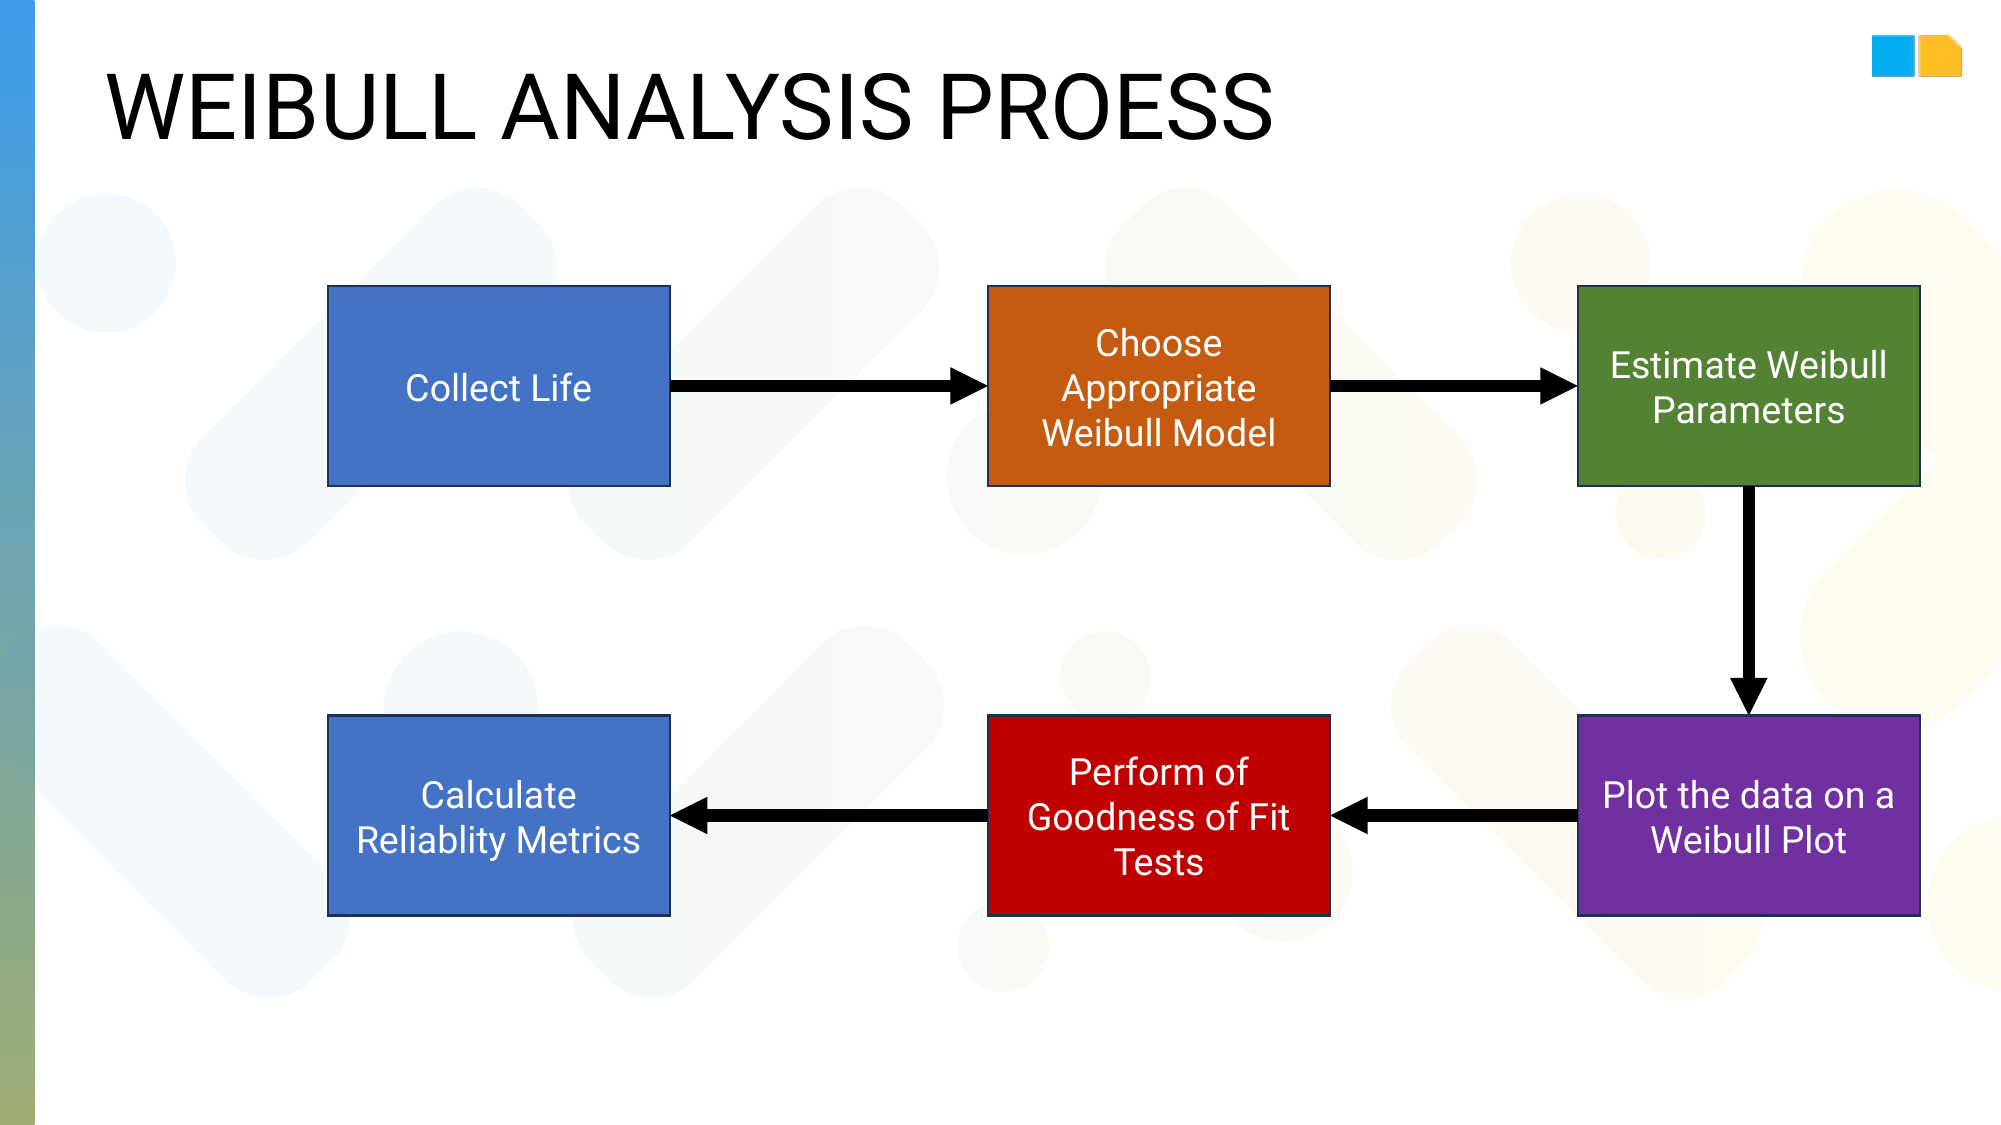

# WEIBULL ANALYSIS PROESS
Collect Life
Choose Appropriate Weibull Model
Estimate Weibull Parameters
Calculate Reliablity Metrics
Perform of Goodness of Fit Tests
Plot the data on a Weibull Plot